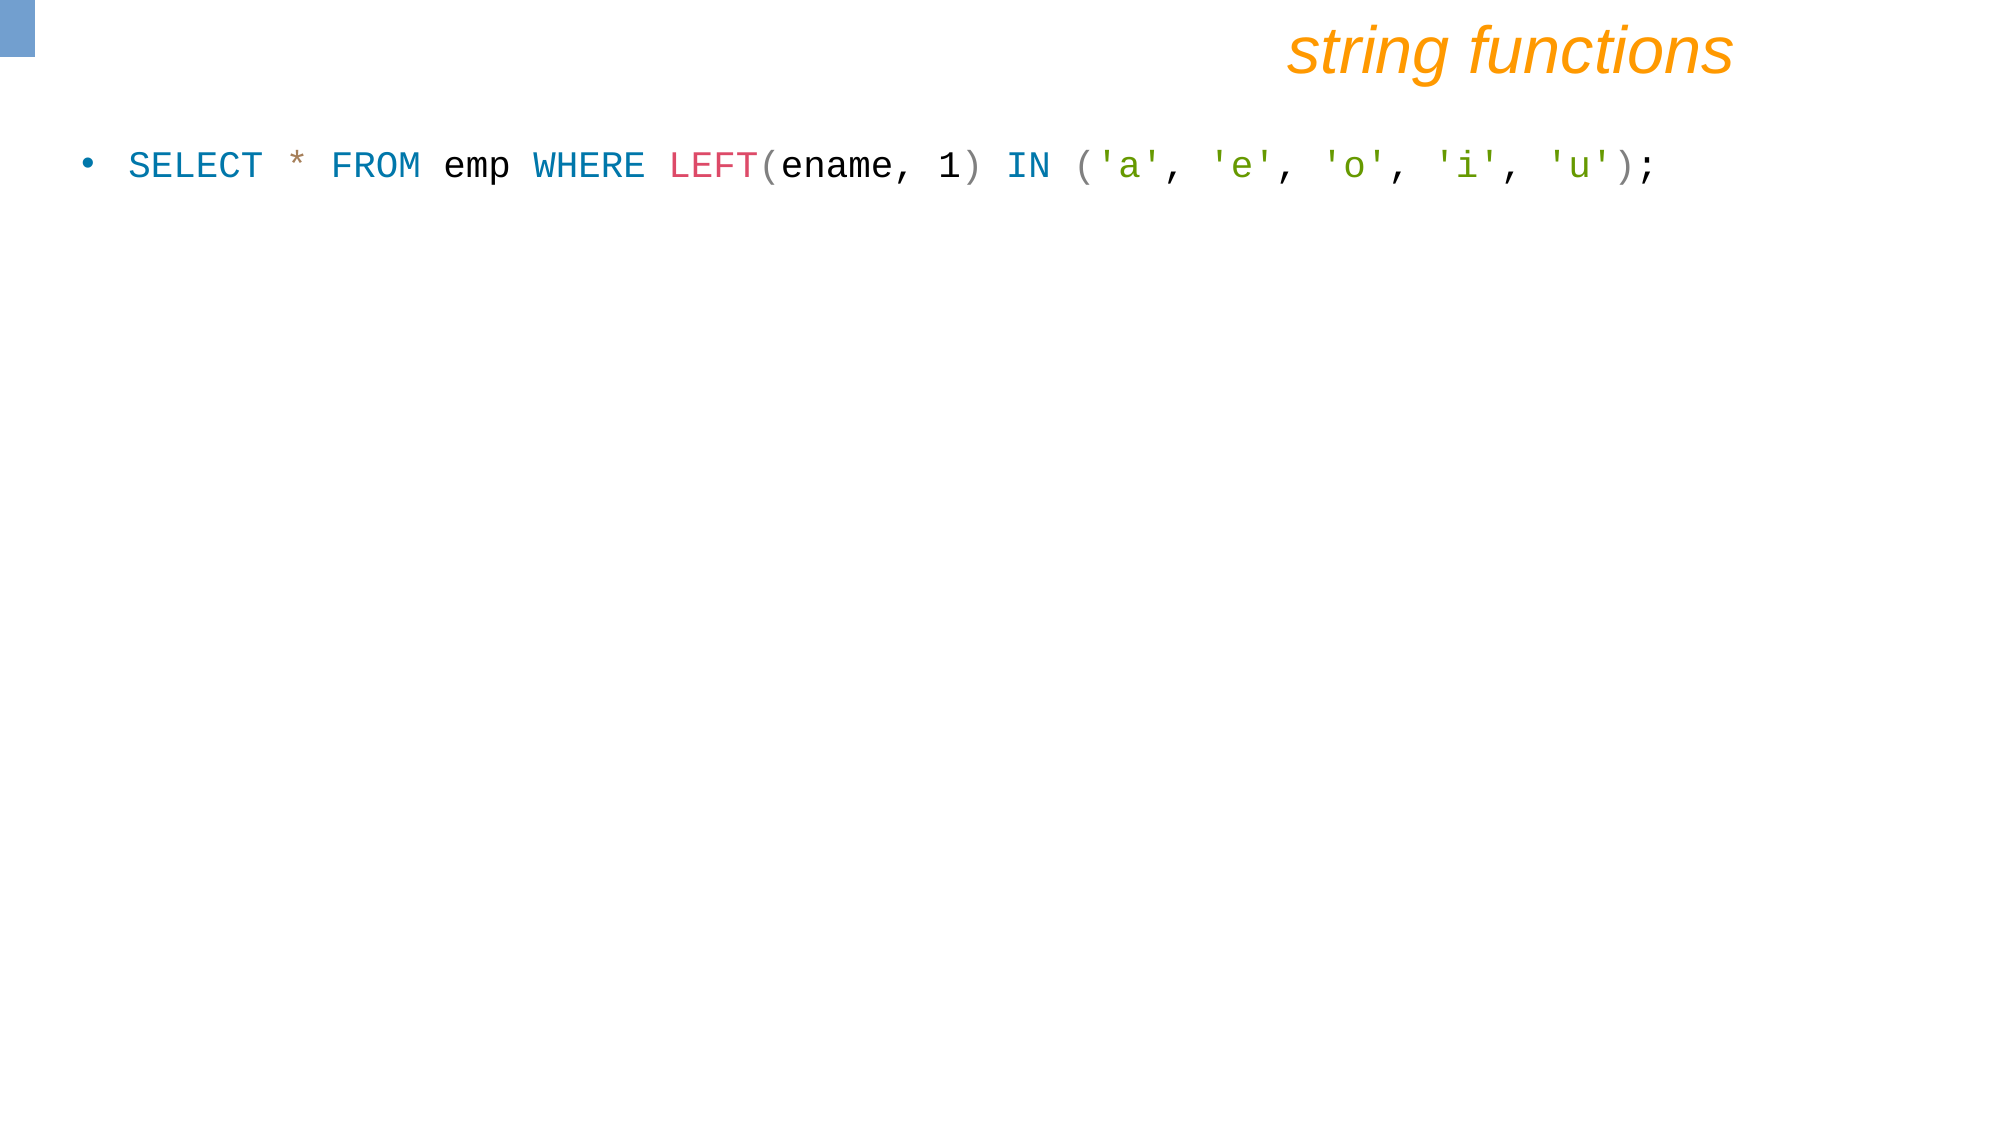

string functions
SELECT * FROM emp WHERE LEFT(ename, 1) IN ('a', 'e', 'o', 'i', 'u');